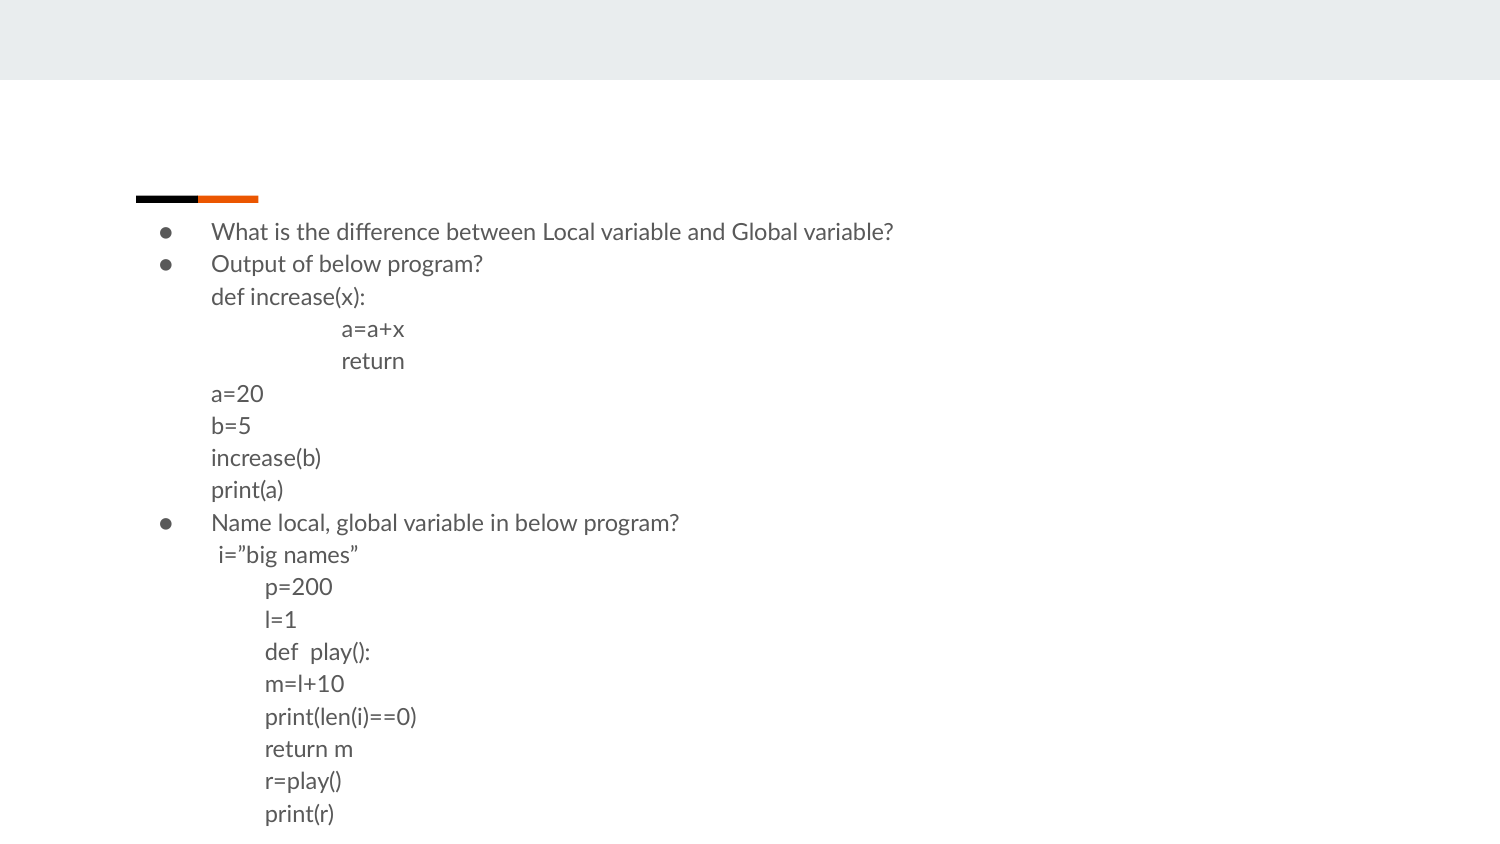

What is the difference between Local variable and Global variable?
Output of below program?
def increase(x):
 	a=a+x
	return
a=20
b=5
increase(b)
print(a)
Name local, global variable in below program?
              i=”big names”
	p=200
	l=1
	def  play():
		m=l+10
		print(len(i)==0)
		return m
	r=play()
	print(r)